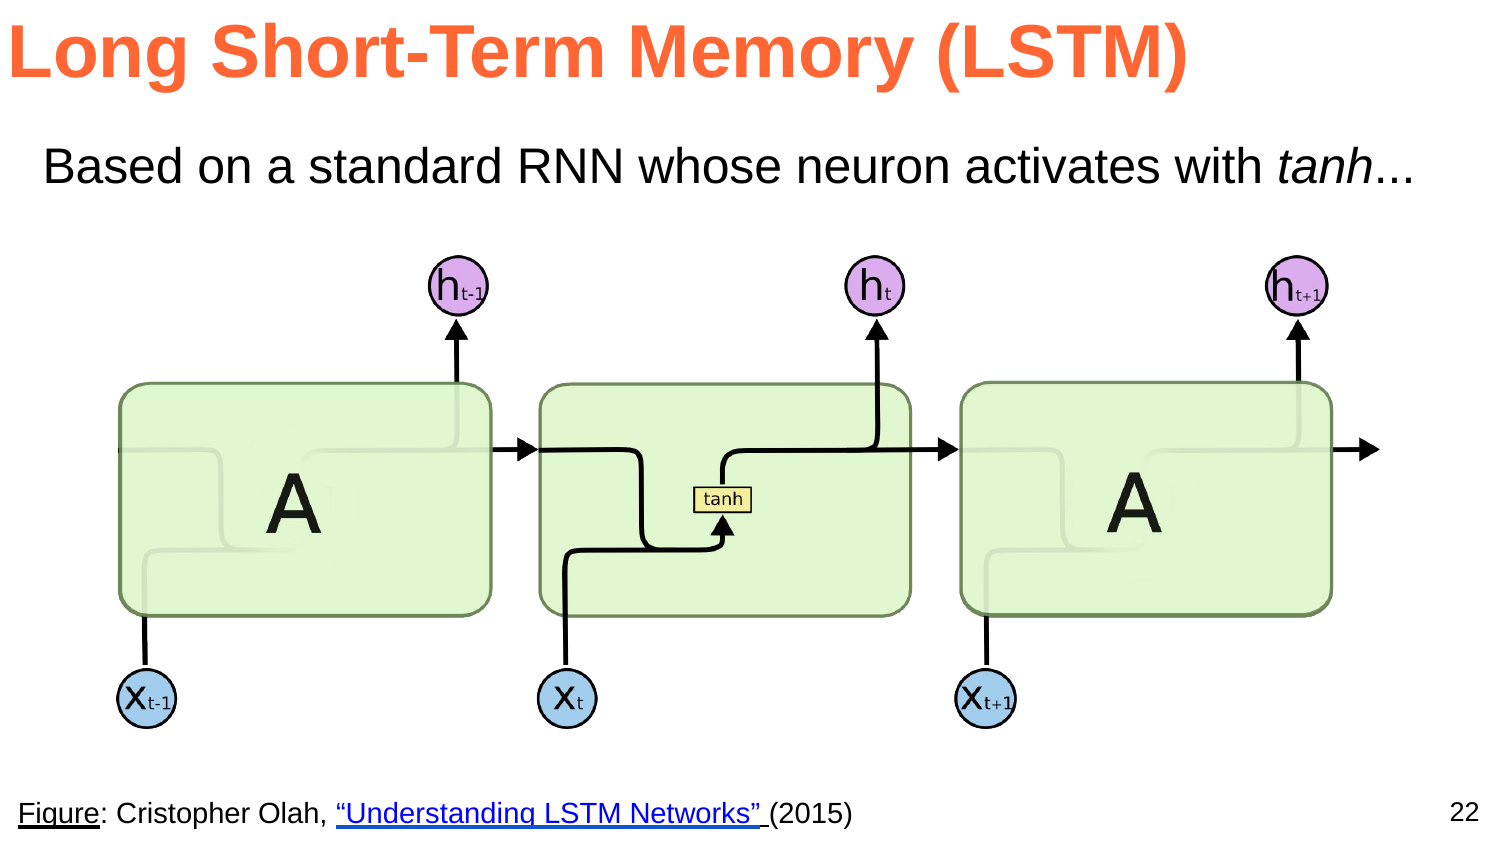

Long Short-Term Memory (LSTM)
Based on a standard RNN whose neuron activates with tanh...

22
Figure: Cristopher Olah, “Understanding LSTM Networks” (2015)